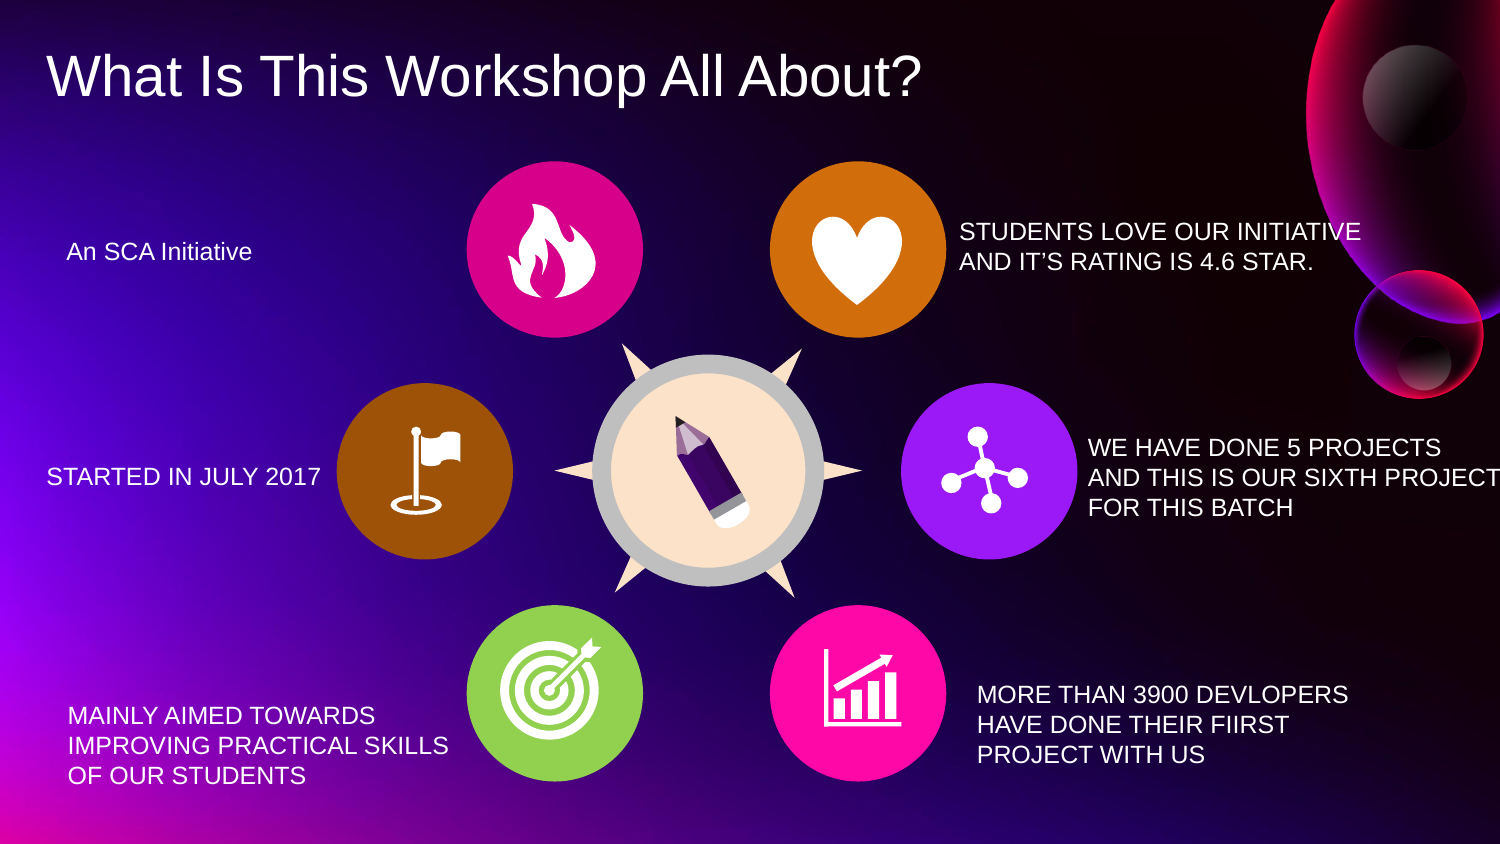

# What Is This Workshop All About?

STUDENTS LOVE OUR INITIATIVE AND IT’S RATING IS 4.6 STAR.
An SCA Initiative

STARTED IN JULY 2017
WE HAVE DONE 5 PROJECTS  AND THIS IS OUR SIXTH PROJECT FOR THIS BATCH

MORE THAN 3900 DEVLOPERS  HAVE DONE THEIR FIIRST PROJECT WITH US
MAINLY AIMED TOWARDS IMPROVING PRACTICAL SKILLS OF OUR STUDENTS